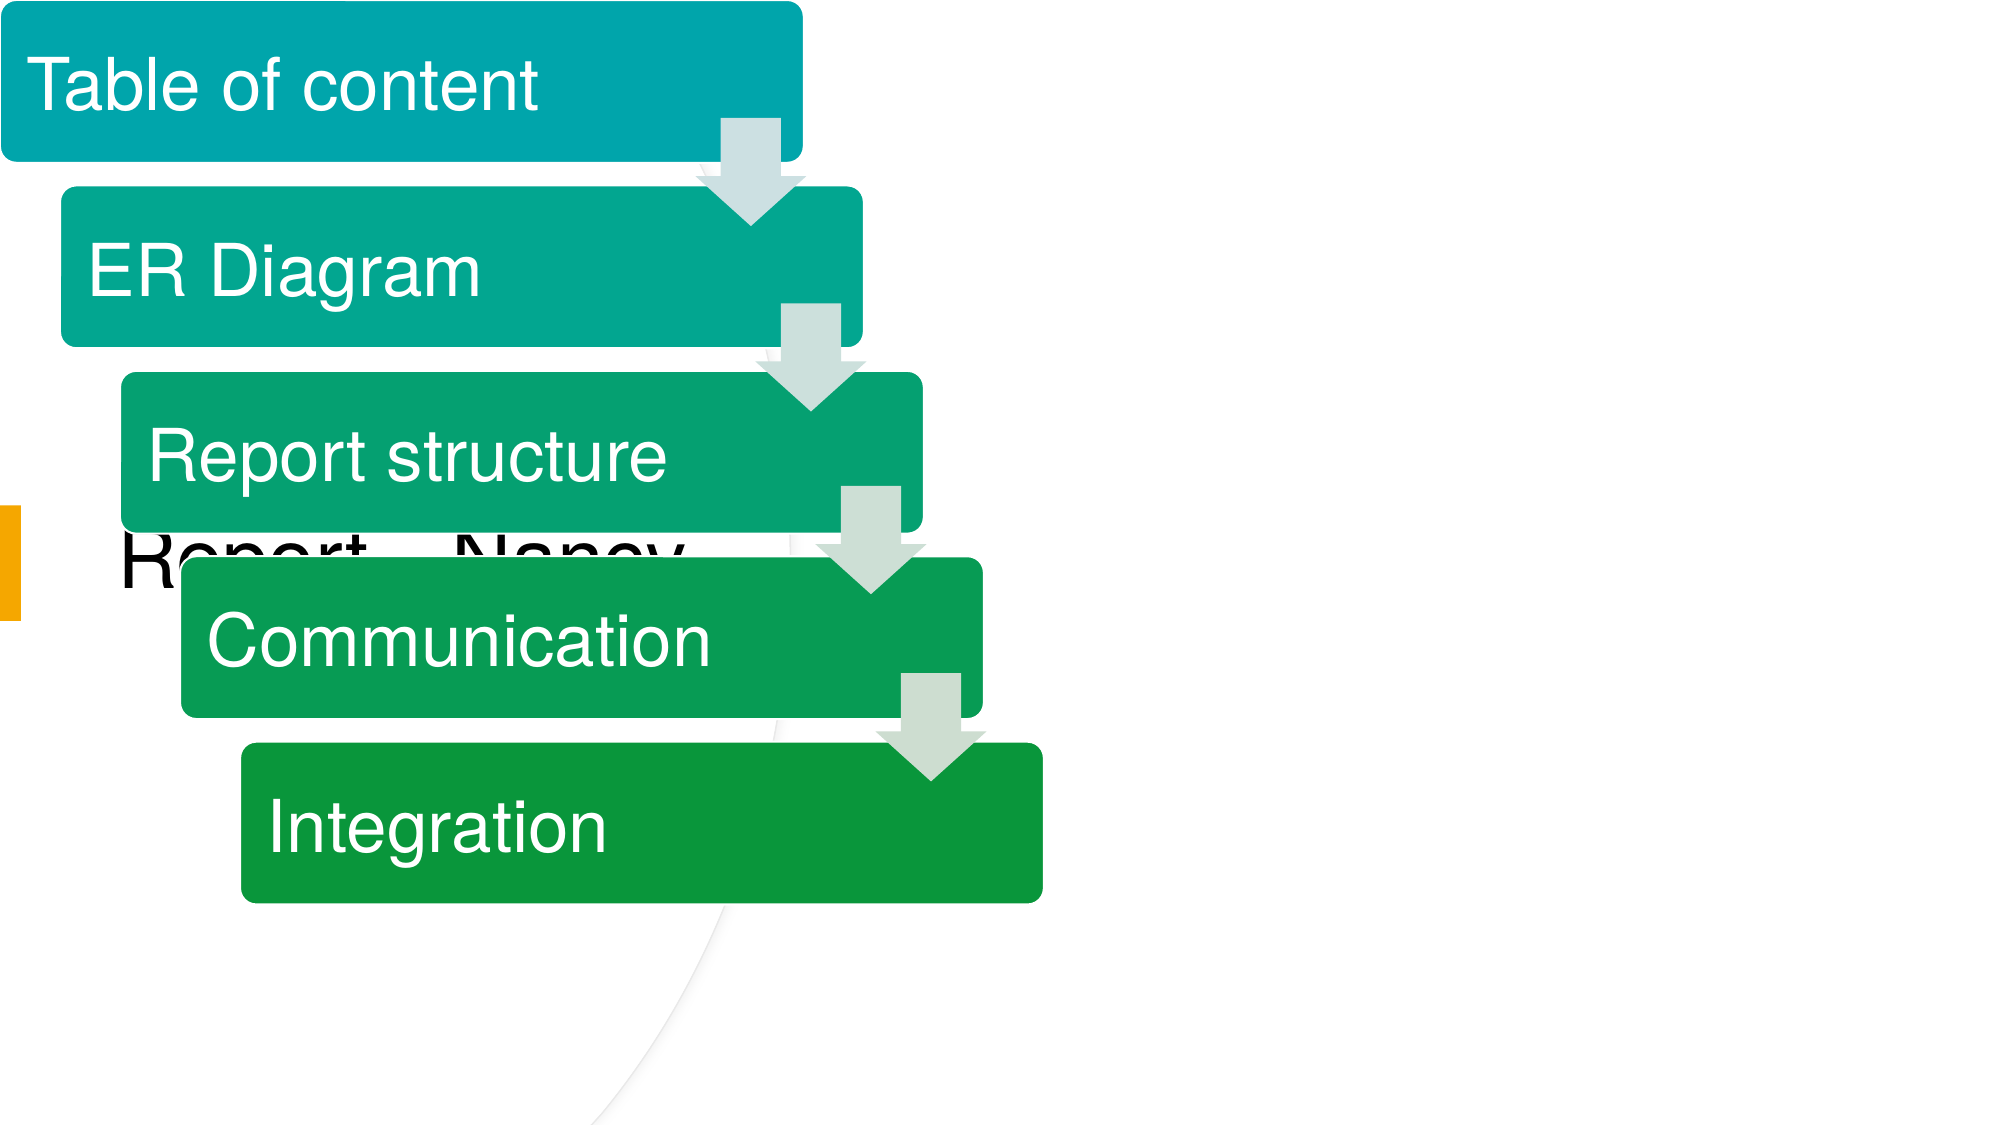

Table of content
ER Diagram
Report structure
Communication
Integration

# Report---Nancy